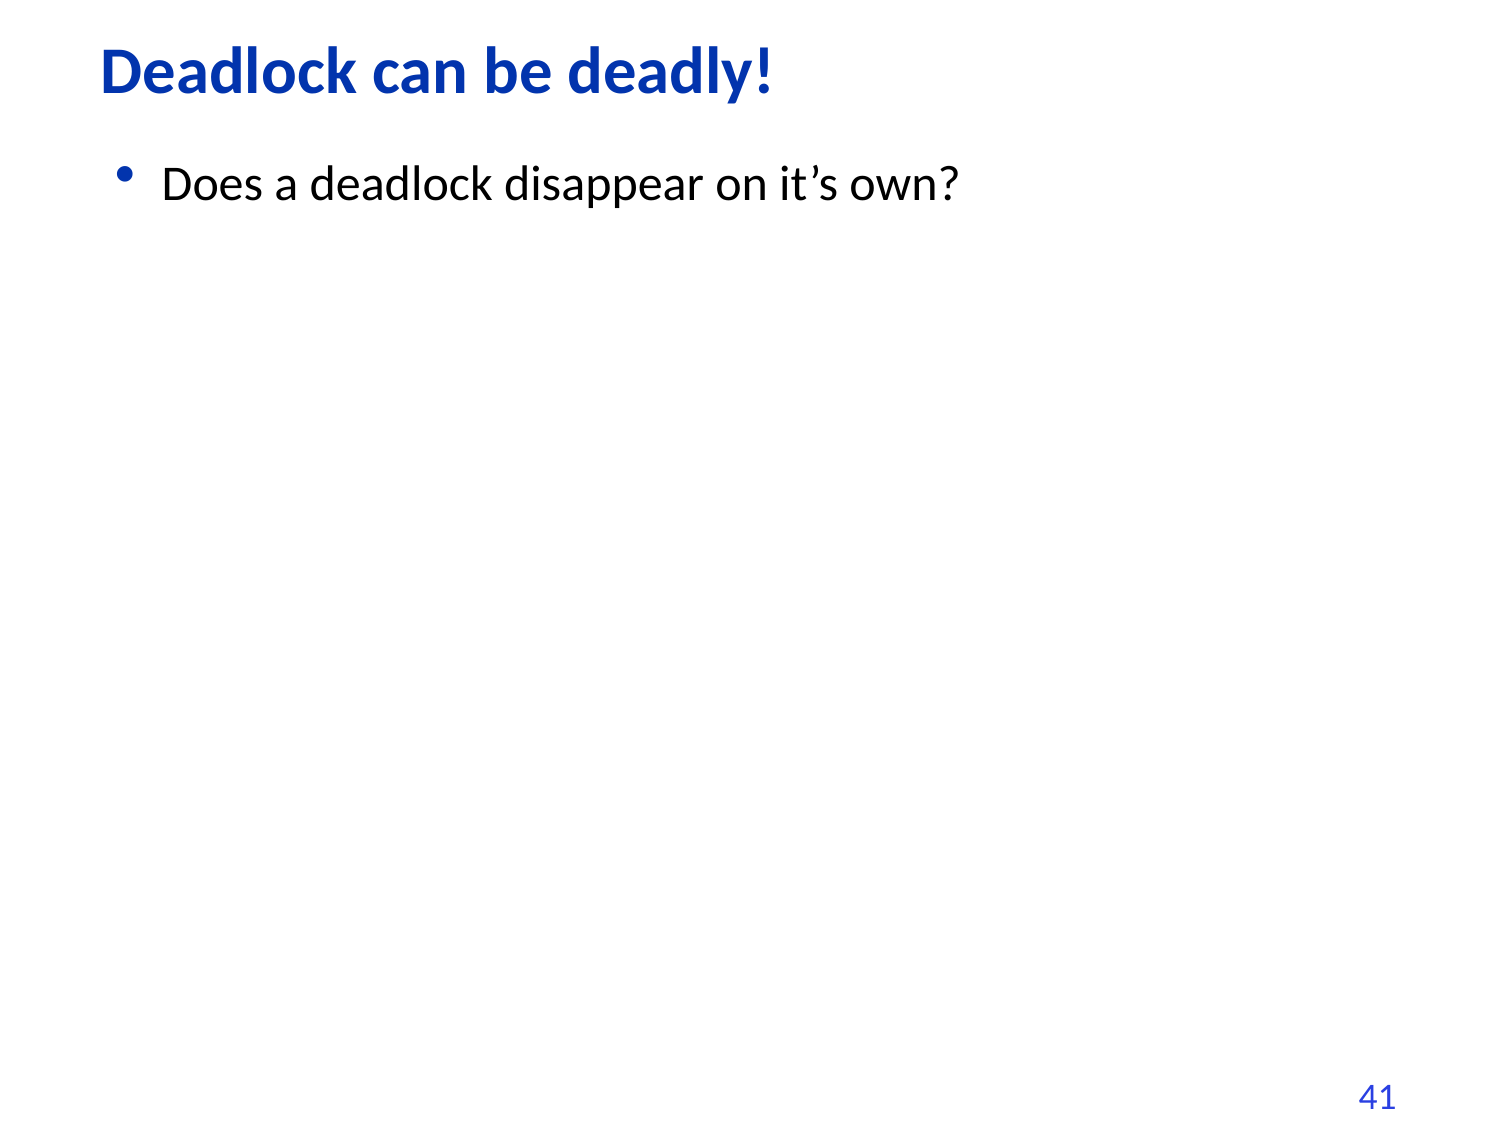

# Deadlock can be deadly!
Does a deadlock disappear on it’s own?